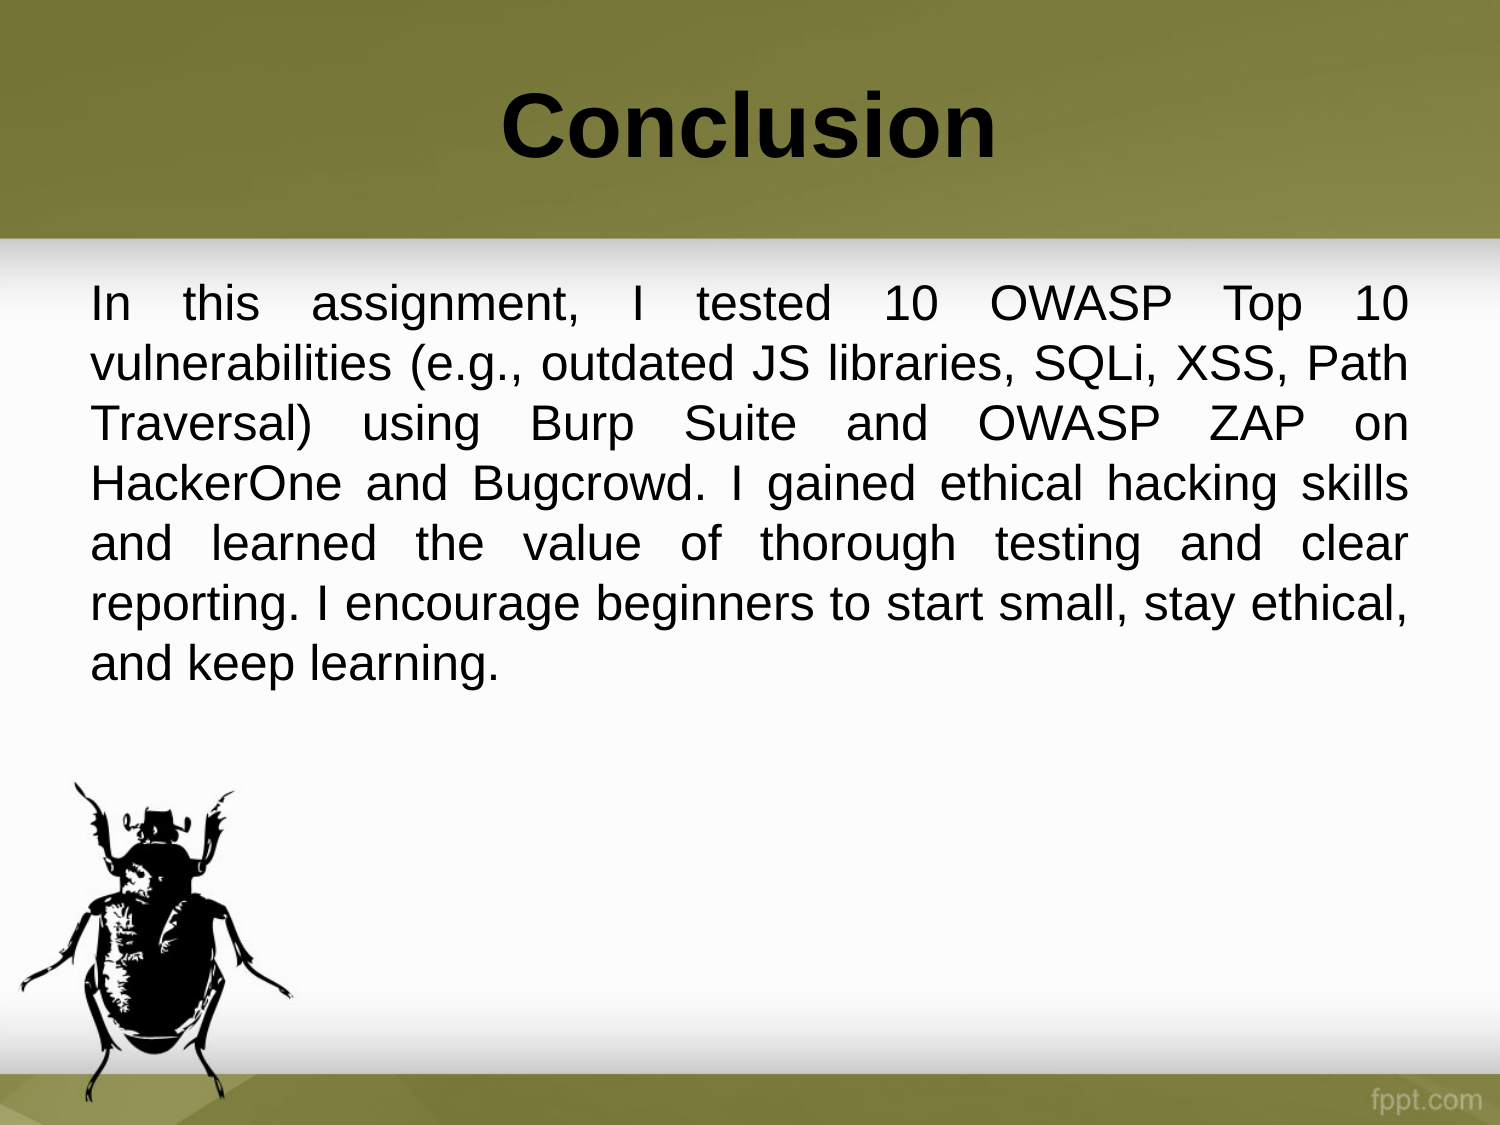

# Conclusion
In this assignment, I tested 10 OWASP Top 10 vulnerabilities (e.g., outdated JS libraries, SQLi, XSS, Path Traversal) using Burp Suite and OWASP ZAP on HackerOne and Bugcrowd. I gained ethical hacking skills and learned the value of thorough testing and clear reporting. I encourage beginners to start small, stay ethical, and keep learning.